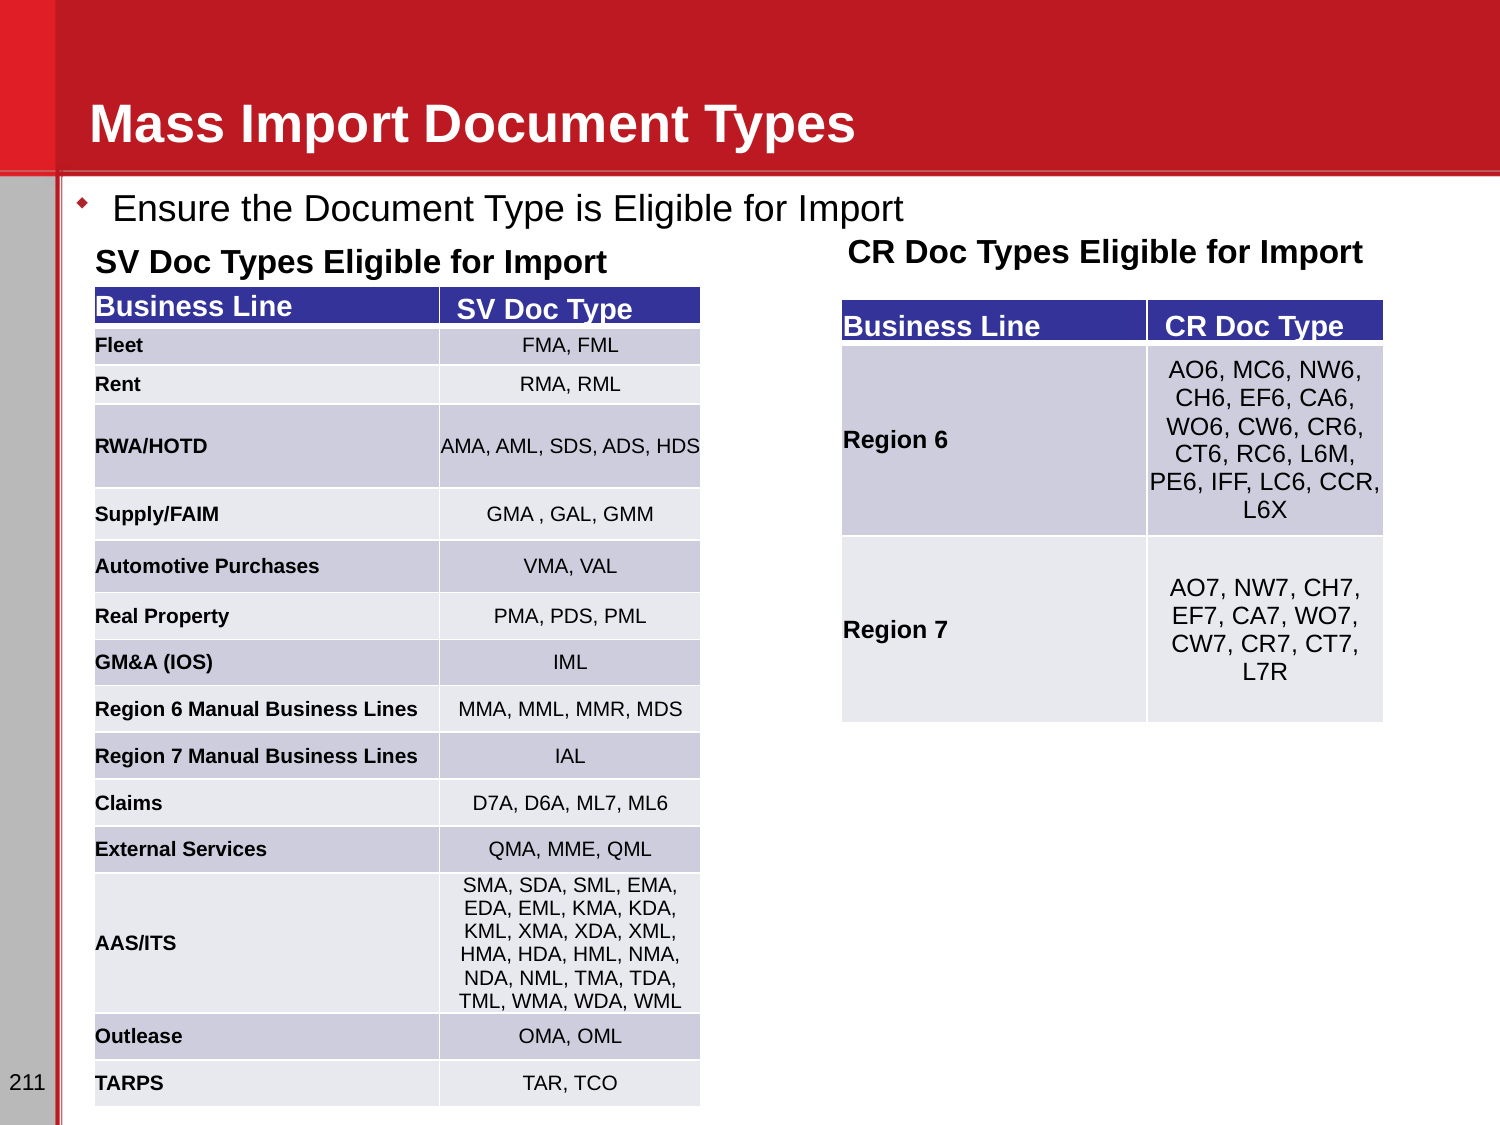

# Mass Import Document Types
Ensure the Document Type is Eligible for Import
CR Doc Types Eligible for Import
SV Doc Types Eligible for Import
| Business Line | SV Doc Type |
| --- | --- |
| Fleet | FMA, FML |
| Rent | RMA, RML |
| RWA/HOTD | AMA, AML, SDS, ADS, HDS |
| Supply/FAIM | GMA , GAL, GMM |
| Automotive Purchases | VMA, VAL |
| Real Property | PMA, PDS, PML |
| GM&A (IOS) | IML |
| Region 6 Manual Business Lines | MMA, MML, MMR, MDS |
| Region 7 Manual Business Lines | IAL |
| Claims | D7A, D6A, ML7, ML6 |
| External Services | QMA, MME, QML |
| AAS/ITS | SMA, SDA, SML, EMA, EDA, EML, KMA, KDA, KML, XMA, XDA, XML, HMA, HDA, HML, NMA, NDA, NML, TMA, TDA, TML, WMA, WDA, WML |
| Outlease | OMA, OML |
| TARPS | TAR, TCO |
| Business Line | CR Doc Type |
| --- | --- |
| Region 6 | AO6, MC6, NW6, CH6, EF6, CA6, WO6, CW6, CR6, CT6, RC6, L6M, PE6, IFF, LC6, CCR, L6X |
| Region 7 | AO7, NW7, CH7, EF7, CA7, WO7, CW7, CR7, CT7, L7R |

211